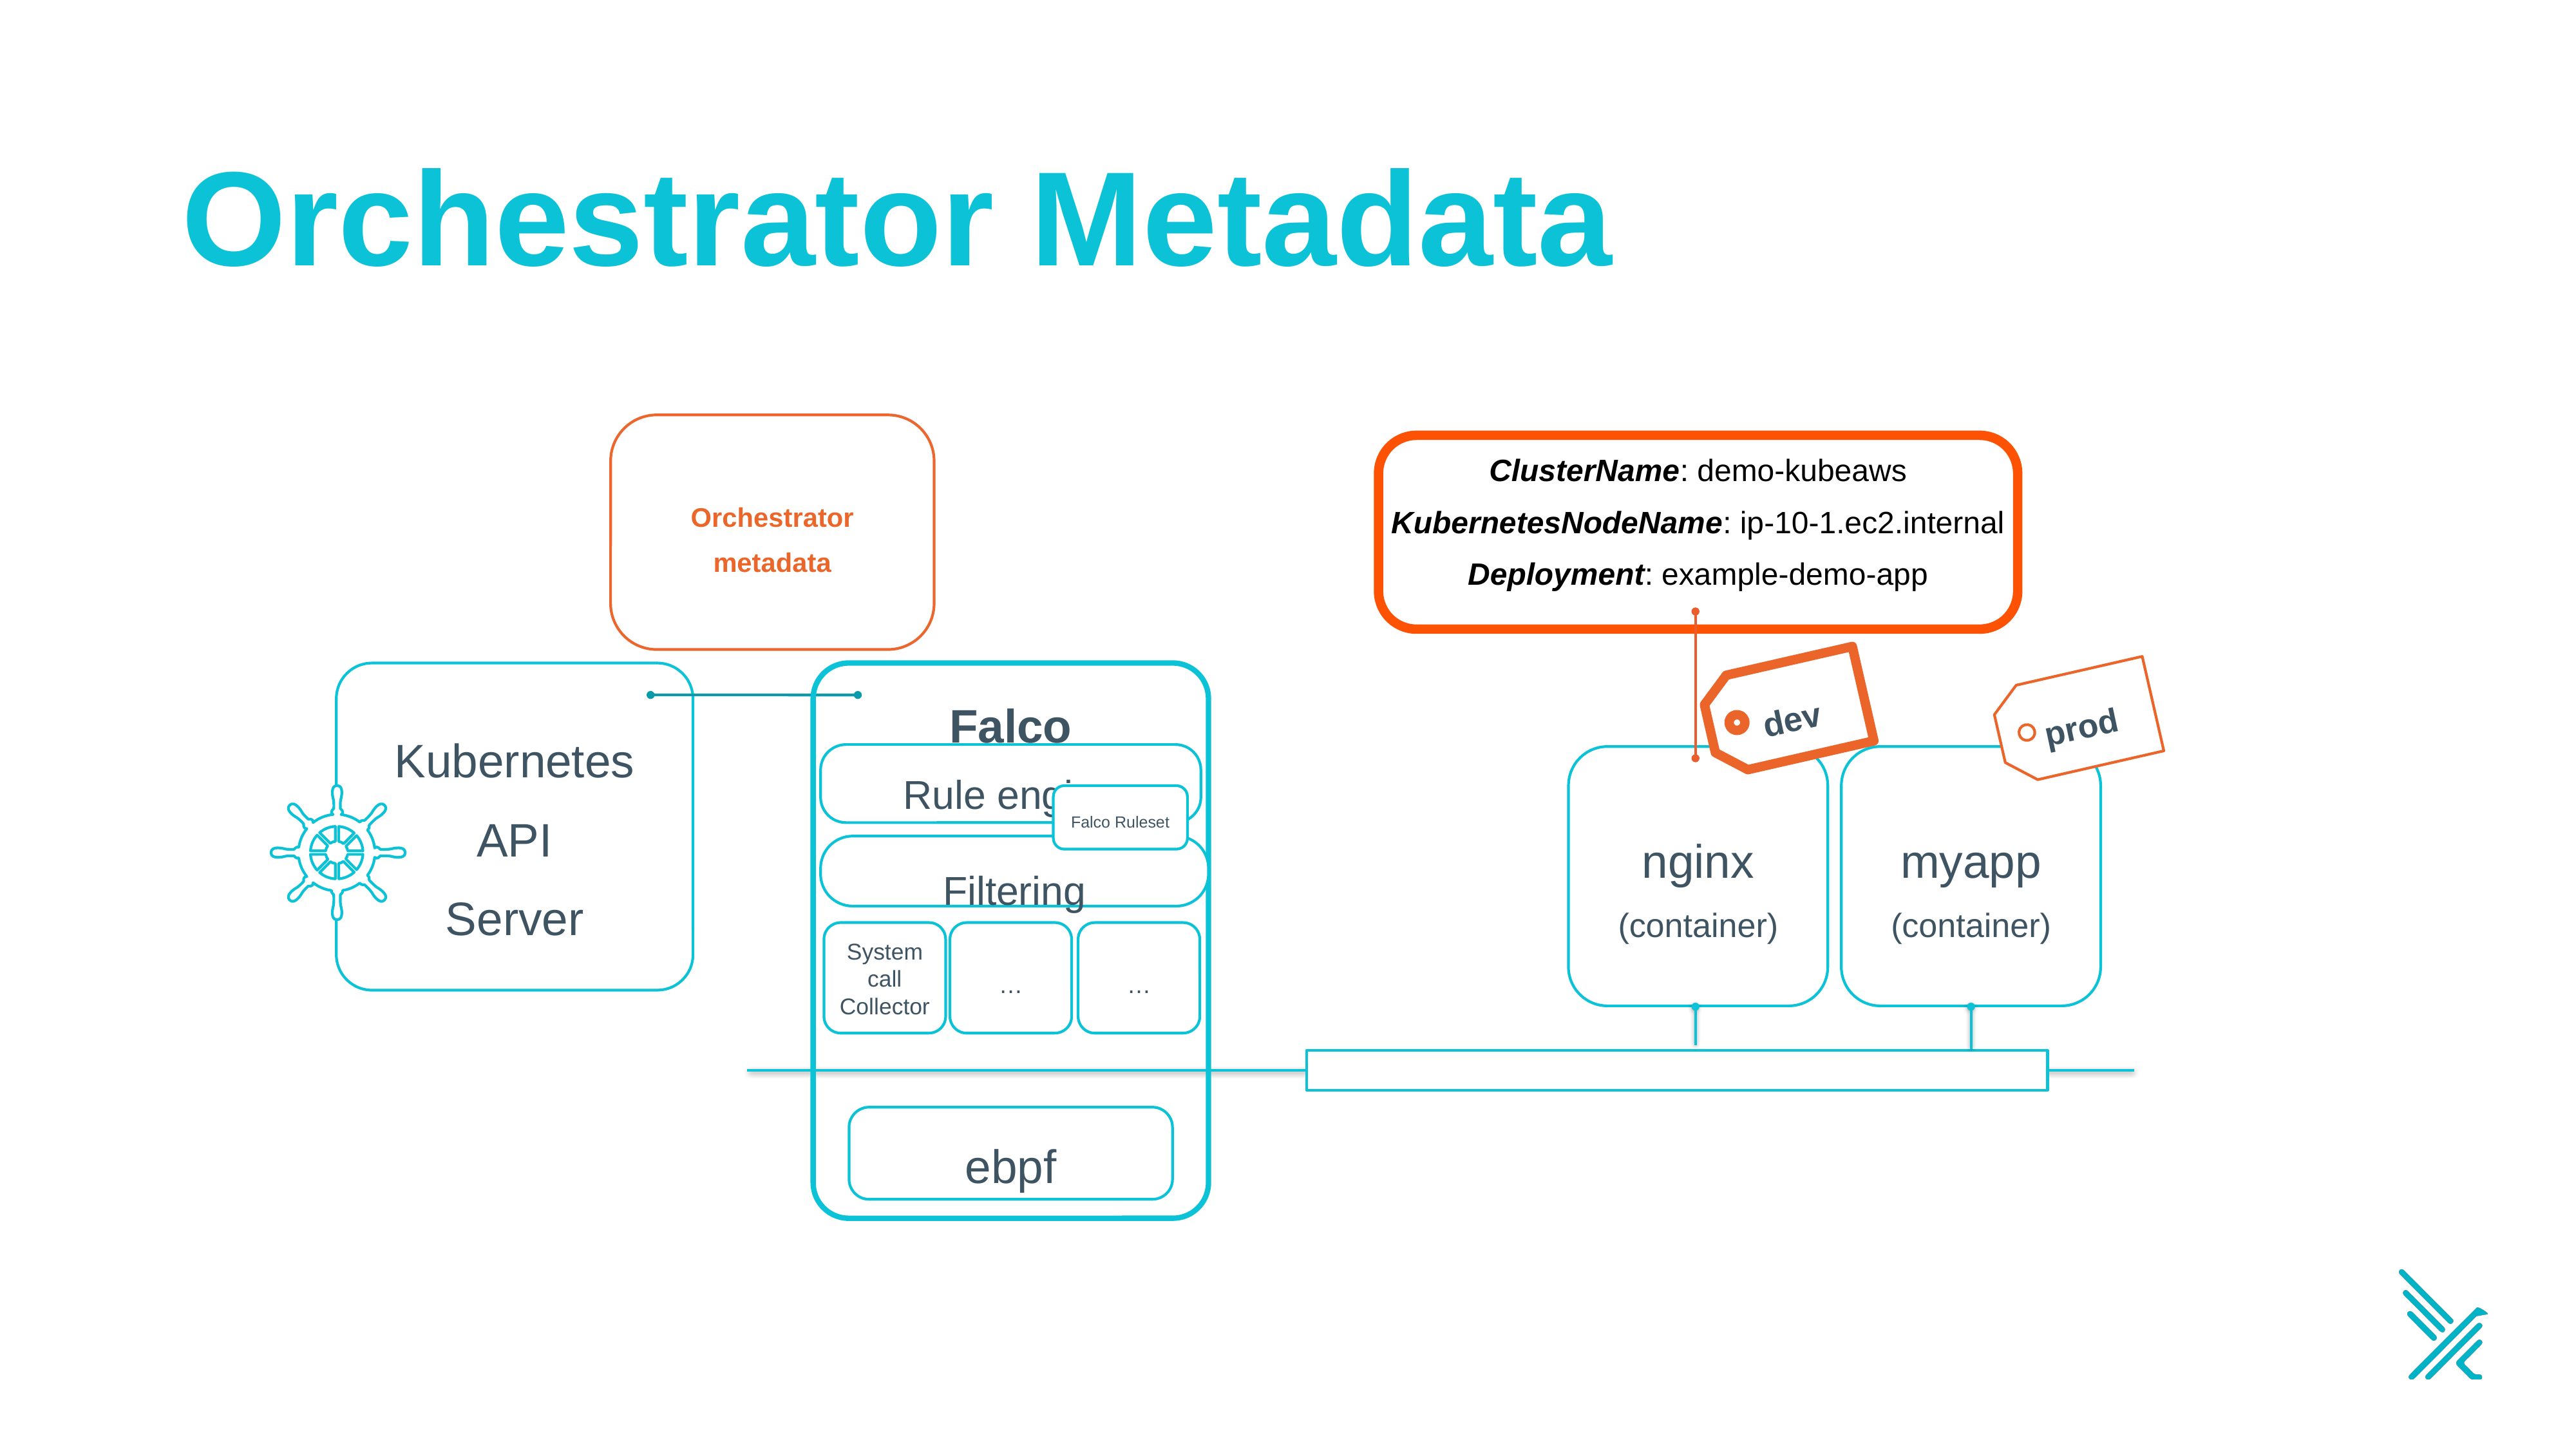

# Orchestrator Metadata
Orchestrator
metadata
ClusterName: demo-kubeaws
KubernetesNodeName: ip-10-1.ec2.internal
Deployment: example-demo-app

Kubernetes
API
Server
Falco
dev
prod

Rule engine
nginx
(container)
myapp
(container)

Falco Ruleset
Filtering
System
call
Collector
…
…

ebpf